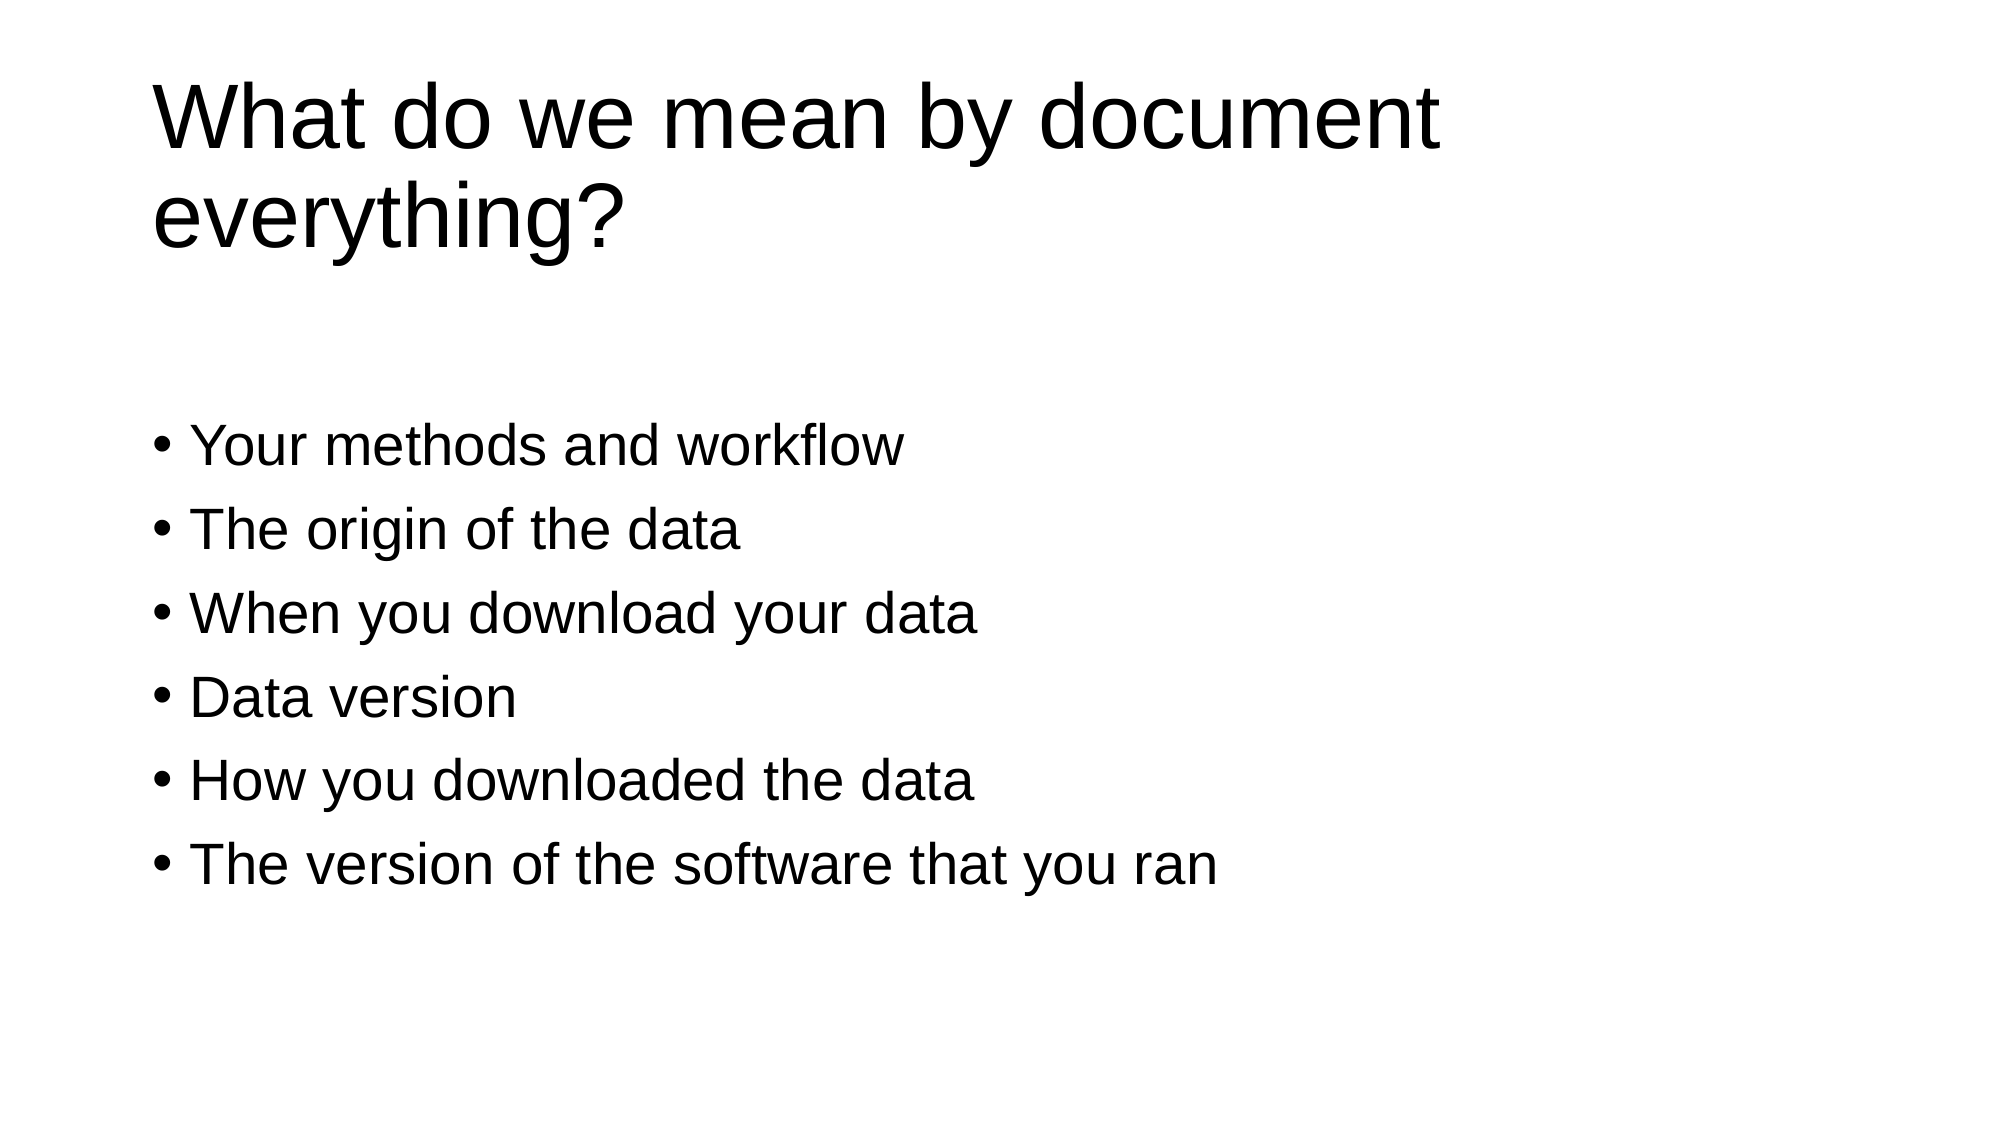

# What do we mean by document everything?
Your methods and workflow
The origin of the data
When you download your data
Data version
How you downloaded the data
The version of the software that you ran